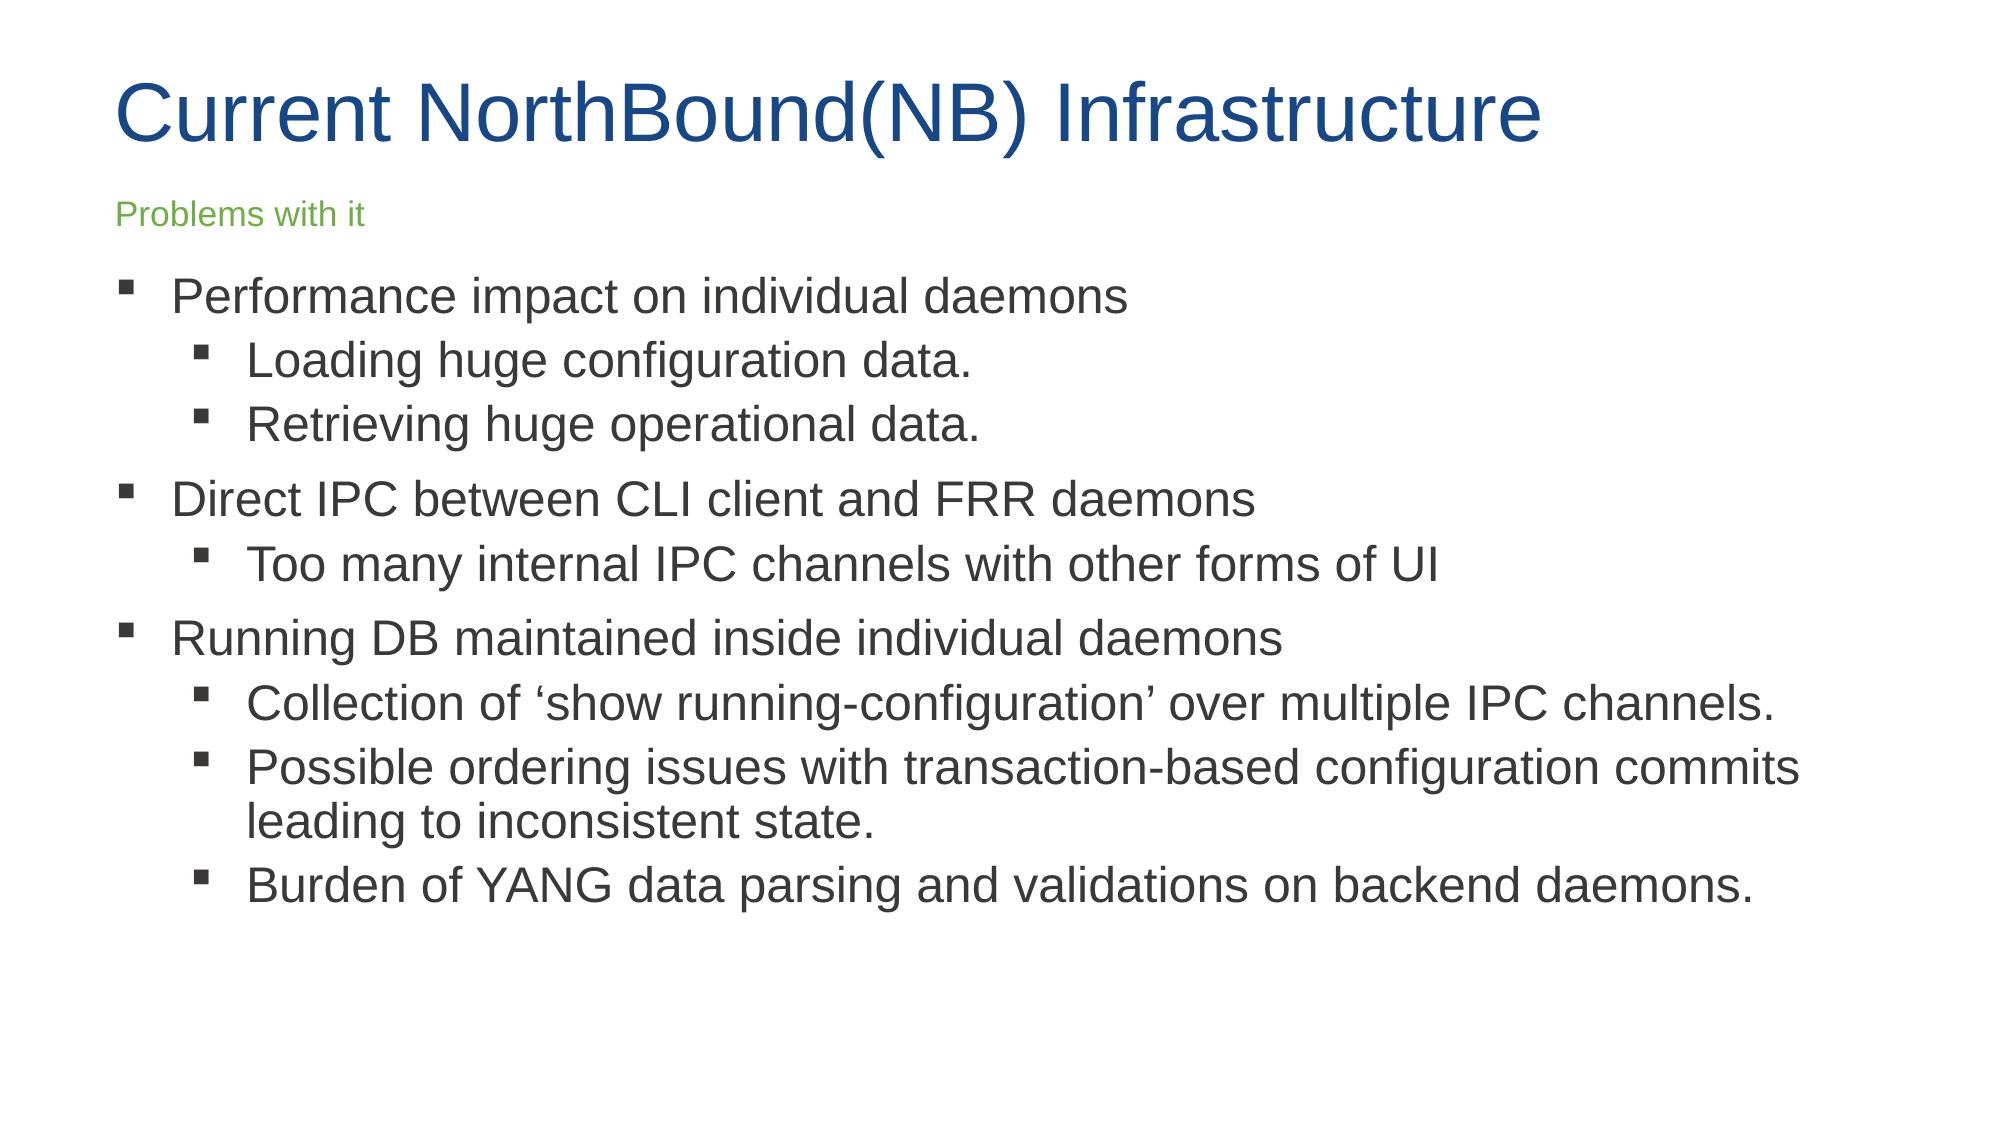

# Current NorthBound(NB) Infrastructure
Problems with it
Performance impact on individual daemons
Loading huge configuration data.
Retrieving huge operational data.
Direct IPC between CLI client and FRR daemons
Too many internal IPC channels with other forms of UI
Running DB maintained inside individual daemons
Collection of ‘show running-configuration’ over multiple IPC channels.
Possible ordering issues with transaction-based configuration commits leading to inconsistent state.
Burden of YANG data parsing and validations on backend daemons.